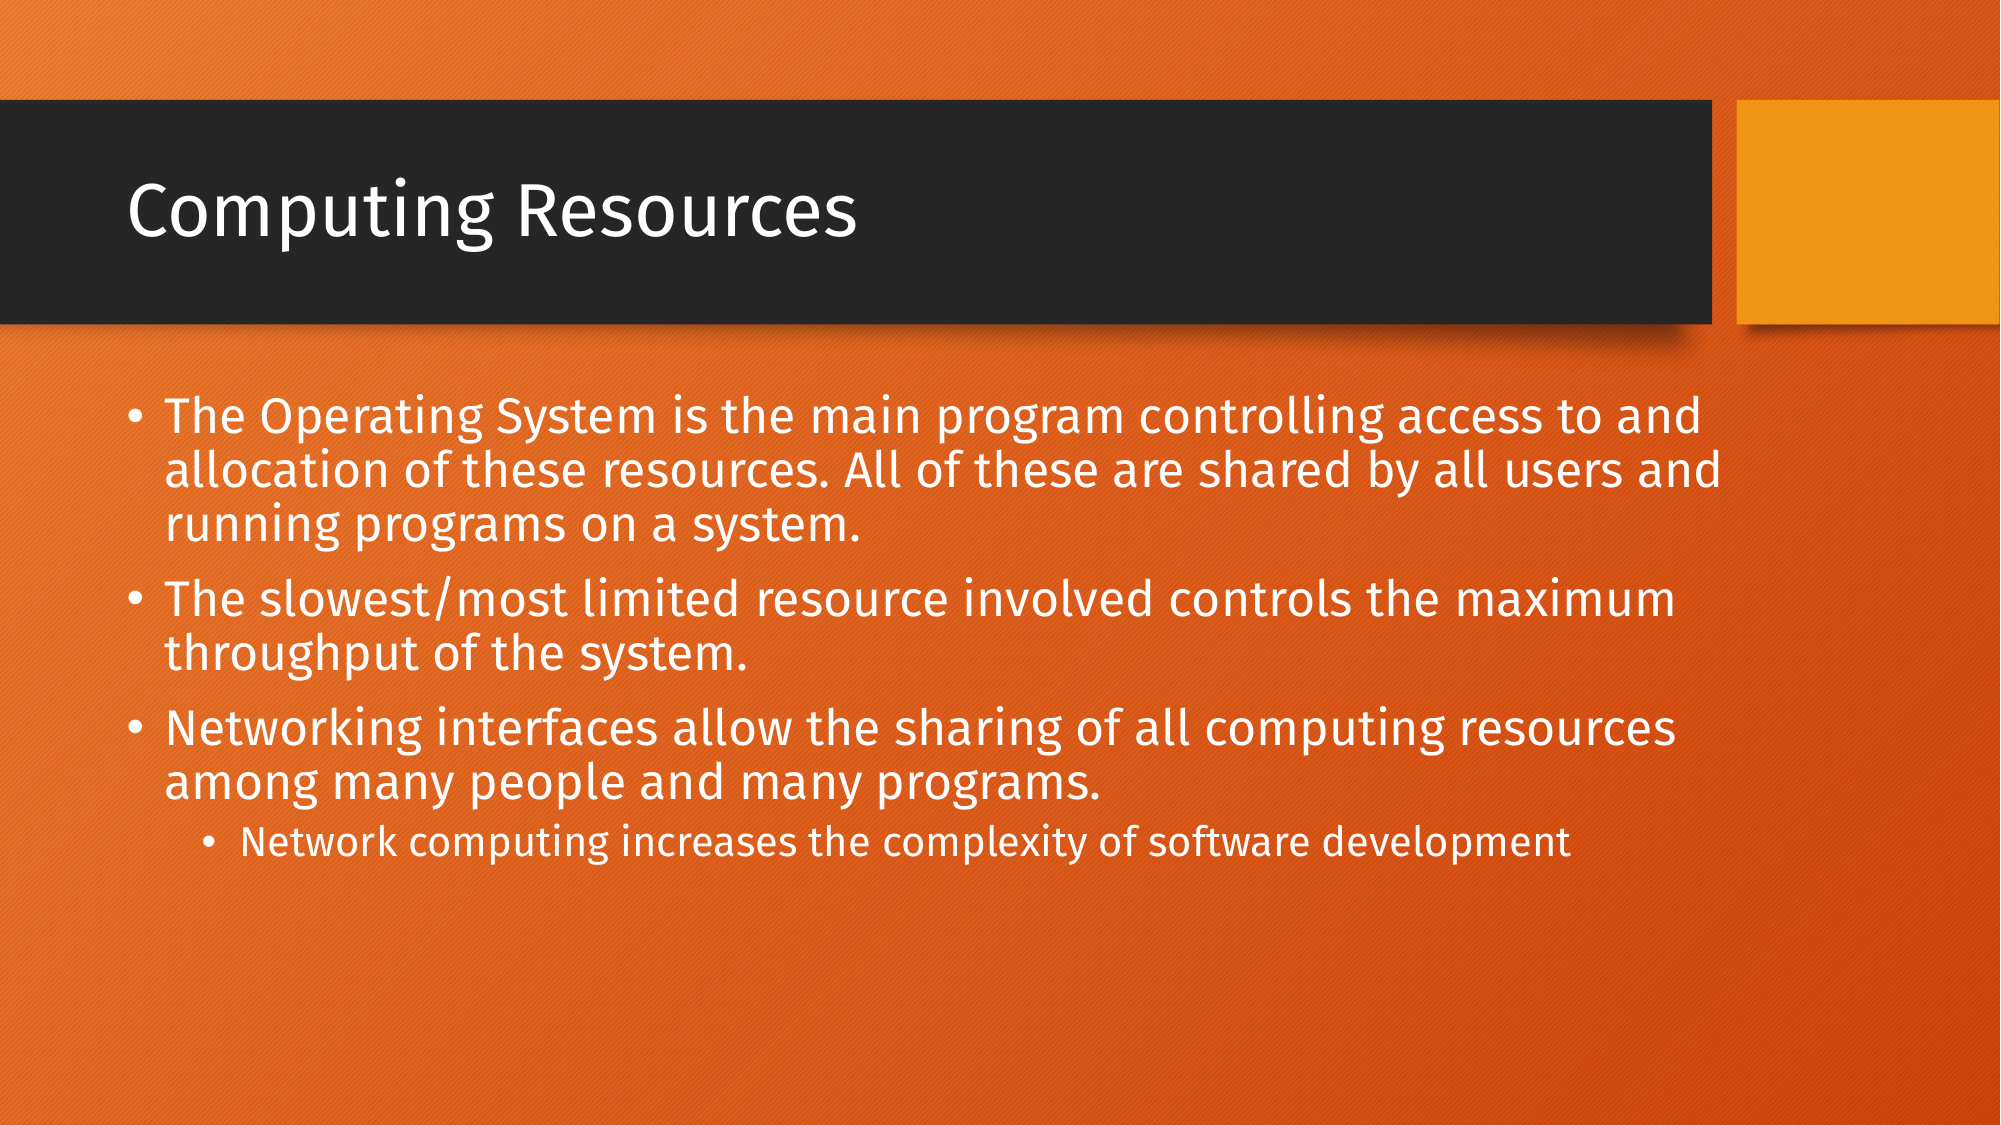

# Computing Resources
The Operating System is the main program controlling access to and allocation of these resources. All of these are shared by all users and running programs on a system.
The slowest/most limited resource involved controls the maximum throughput of the system.
Networking interfaces allow the sharing of all computing resources among many people and many programs.
Network computing increases the complexity of software development